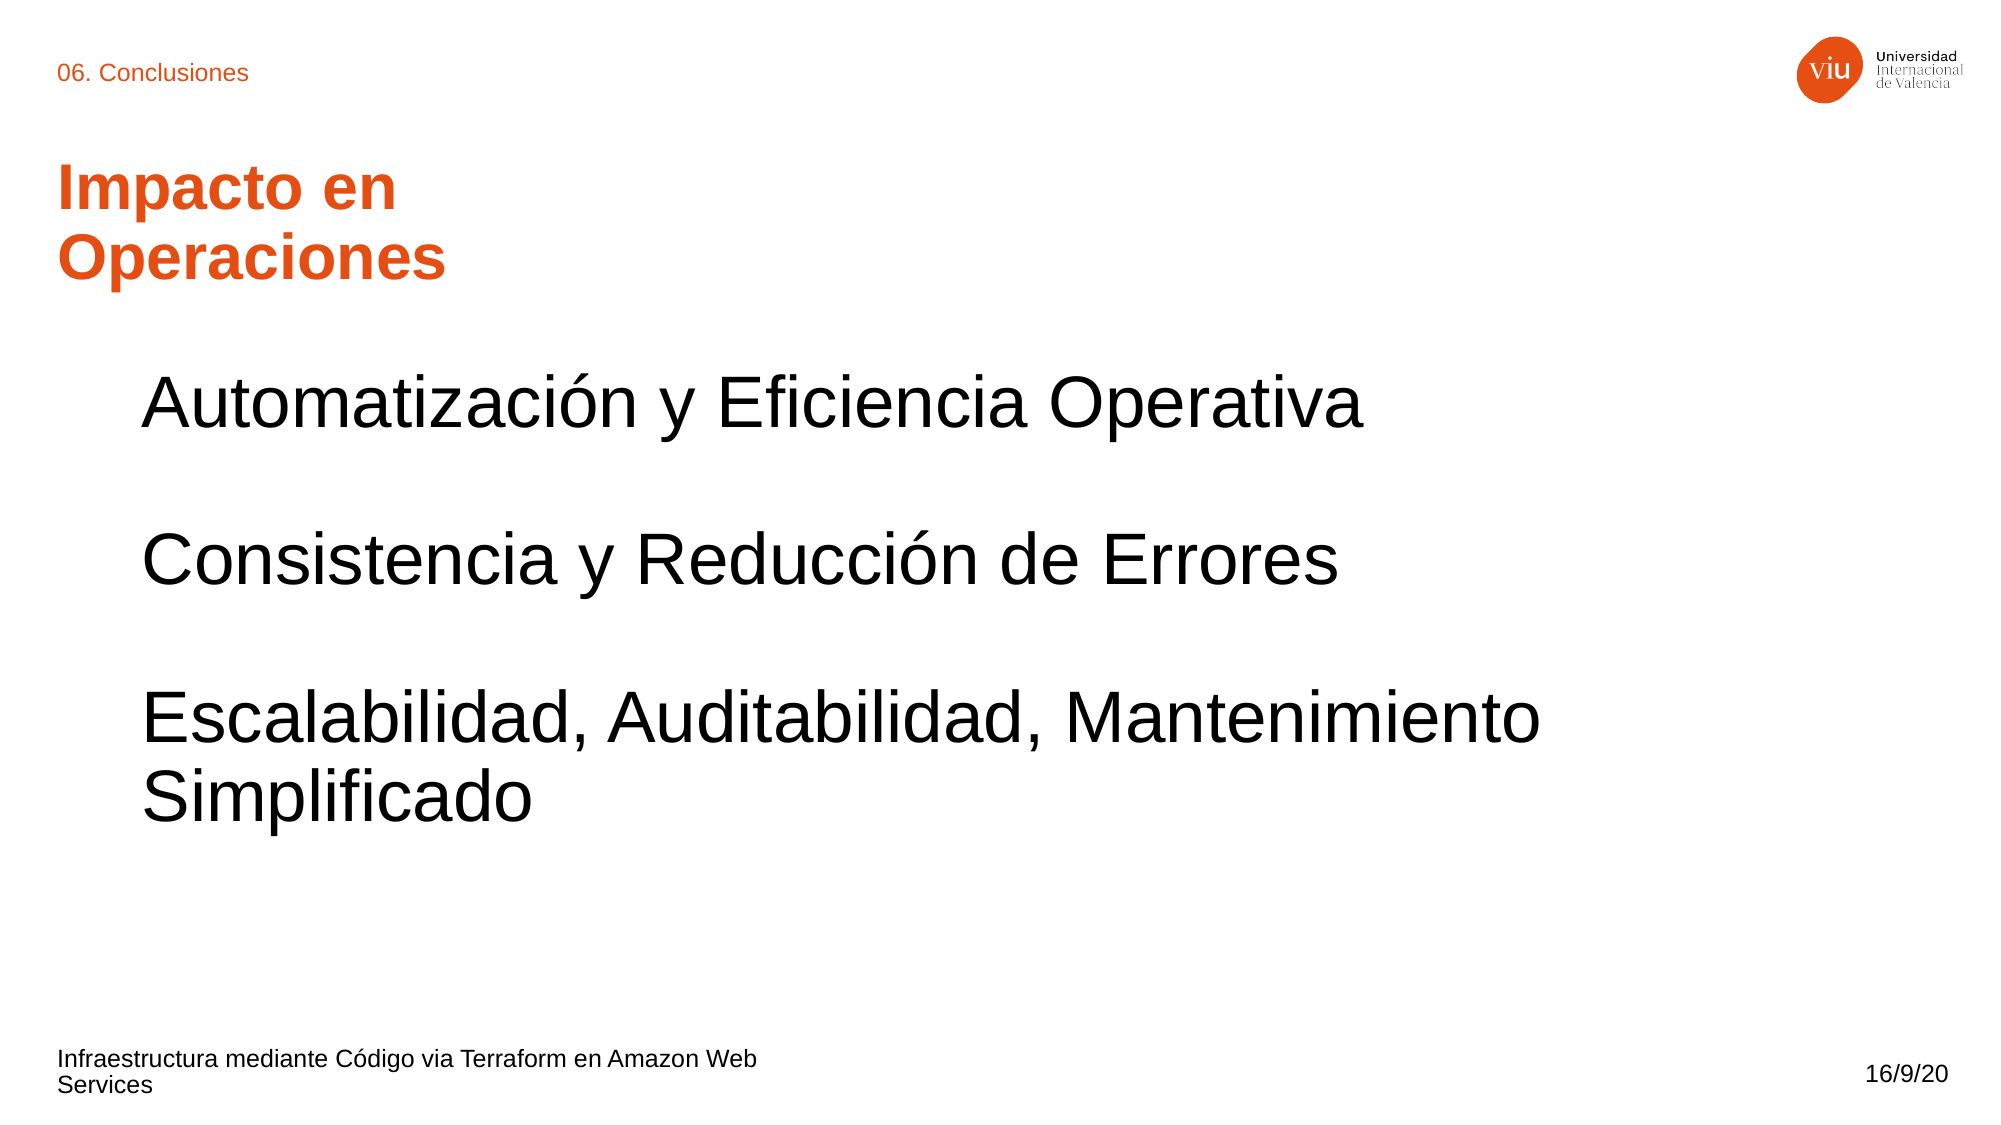

06. Conclusiones
Impacto en Operaciones
# Automatización y Eficiencia Operativa Consistencia y Reducción de Errores Escalabilidad, Auditabilidad, Mantenimiento Simplificado
Infraestructura mediante Código via Terraform en Amazon Web Services